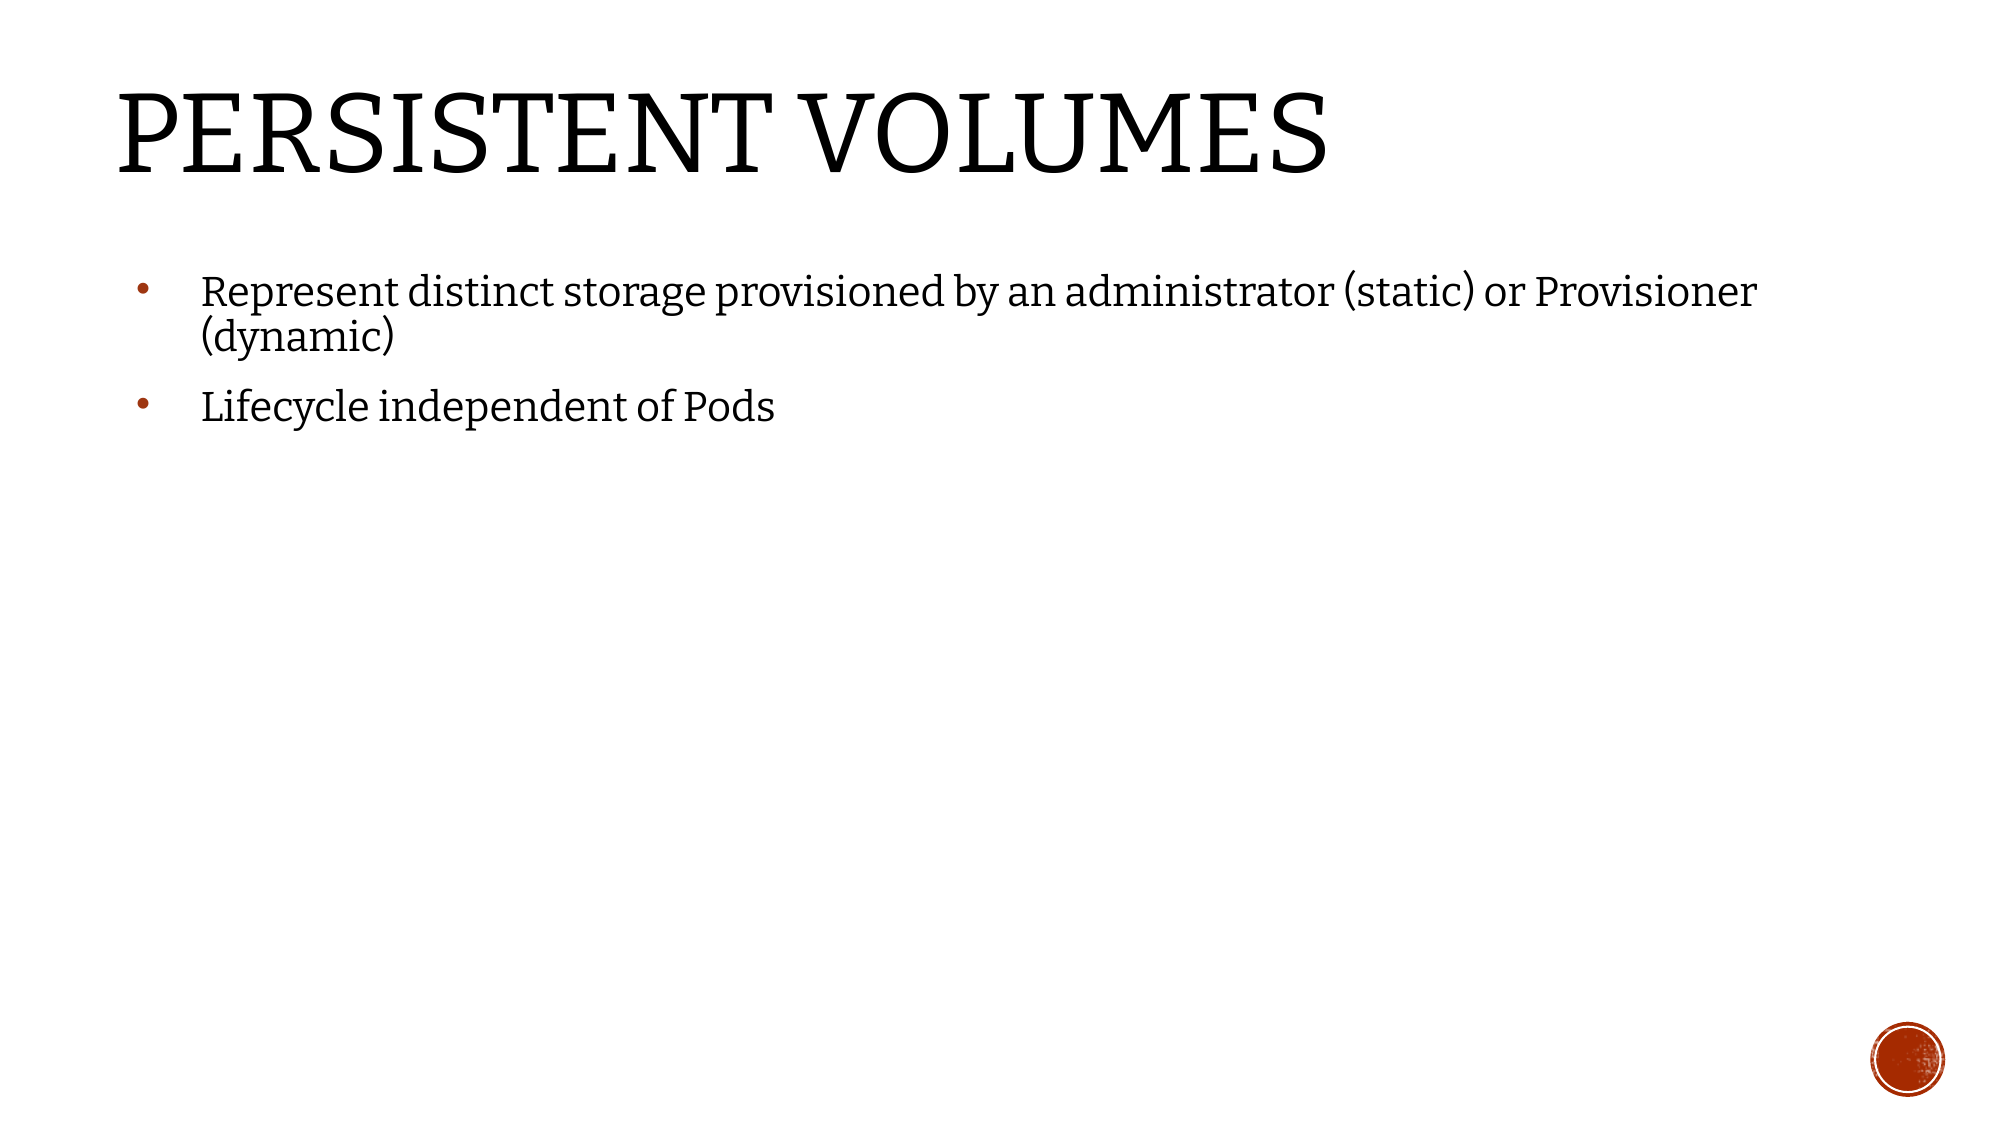

Persistent Volumes
Represent distinct storage provisioned by an administrator (static) or Provisioner (dynamic)
Lifecycle independent of Pods